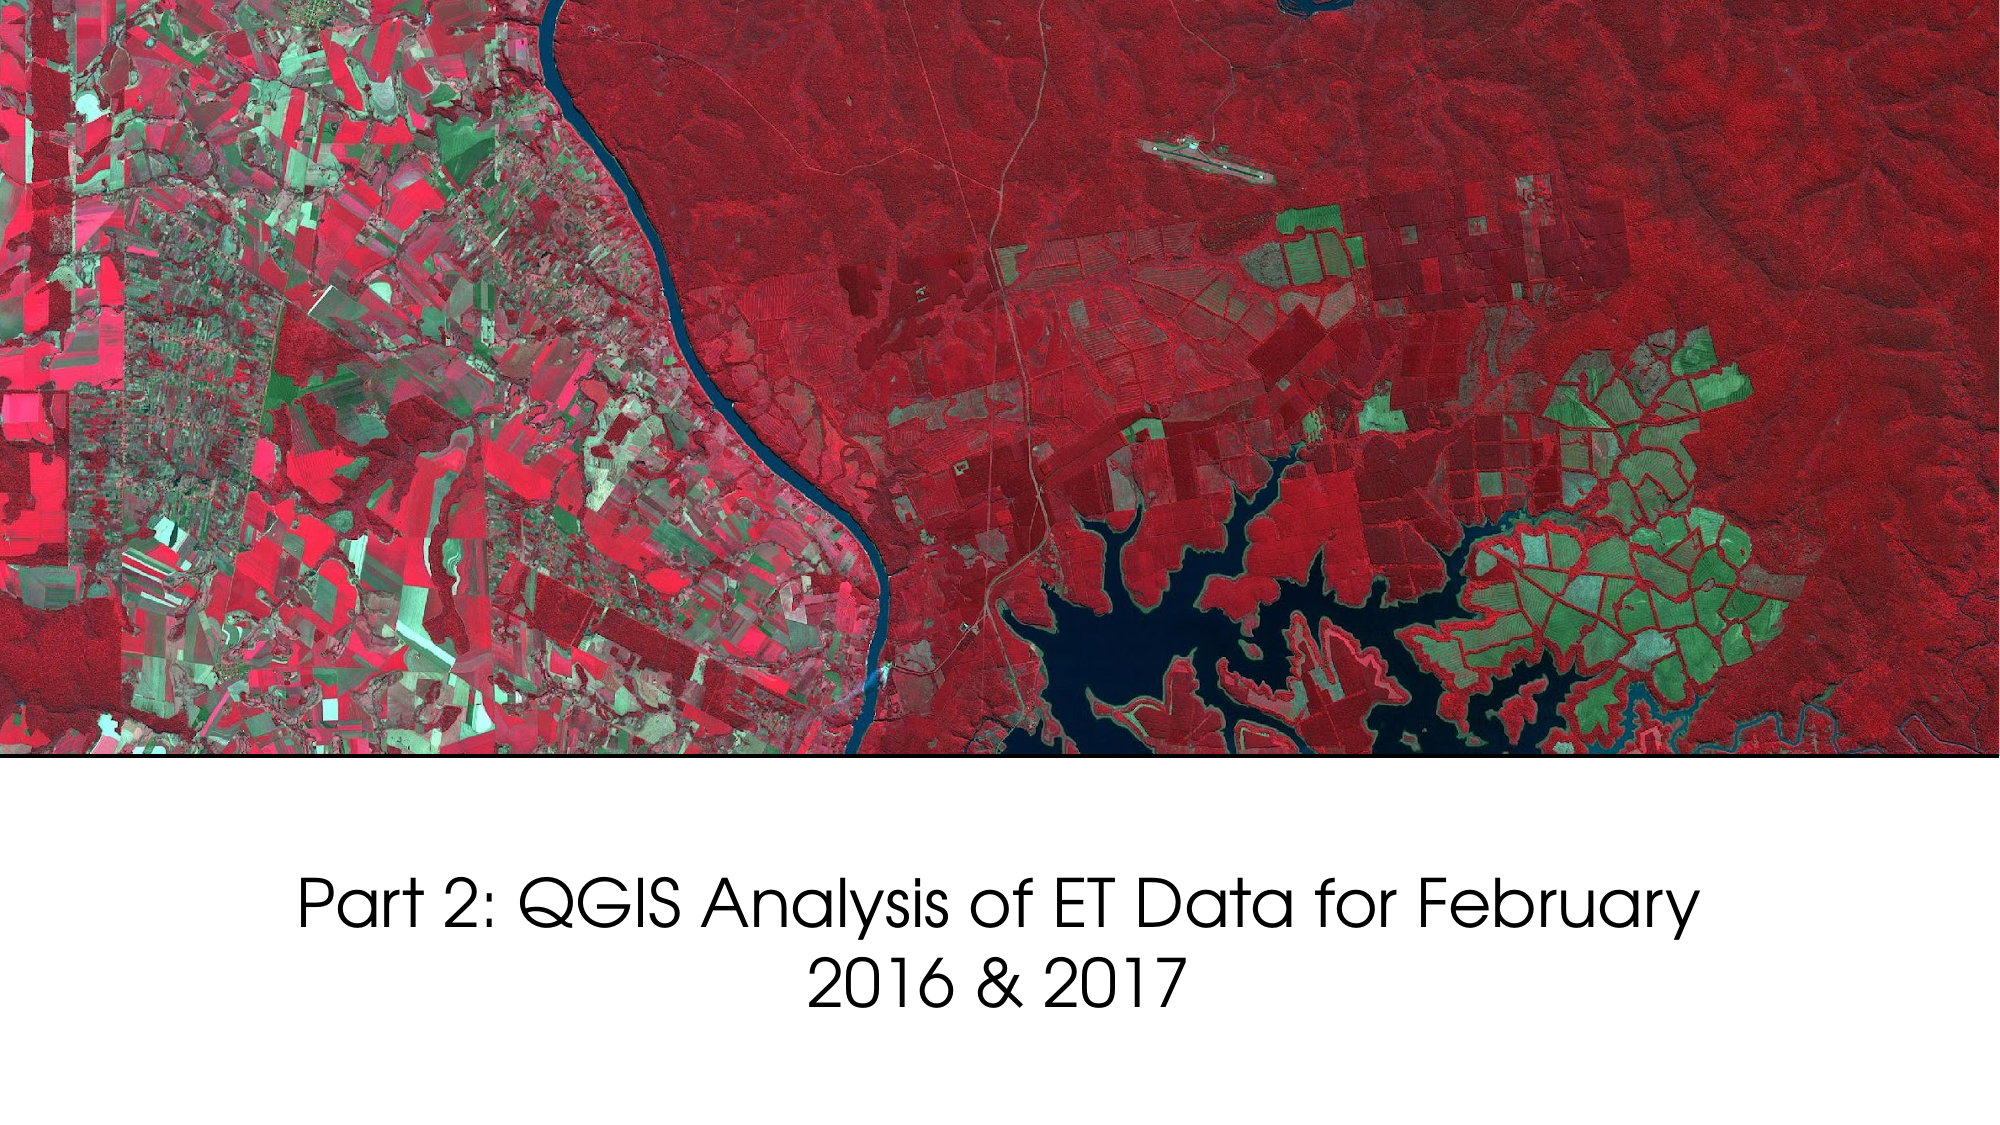

# Part 2: QGIS Analysis of ET Data for February 2016 & 2017